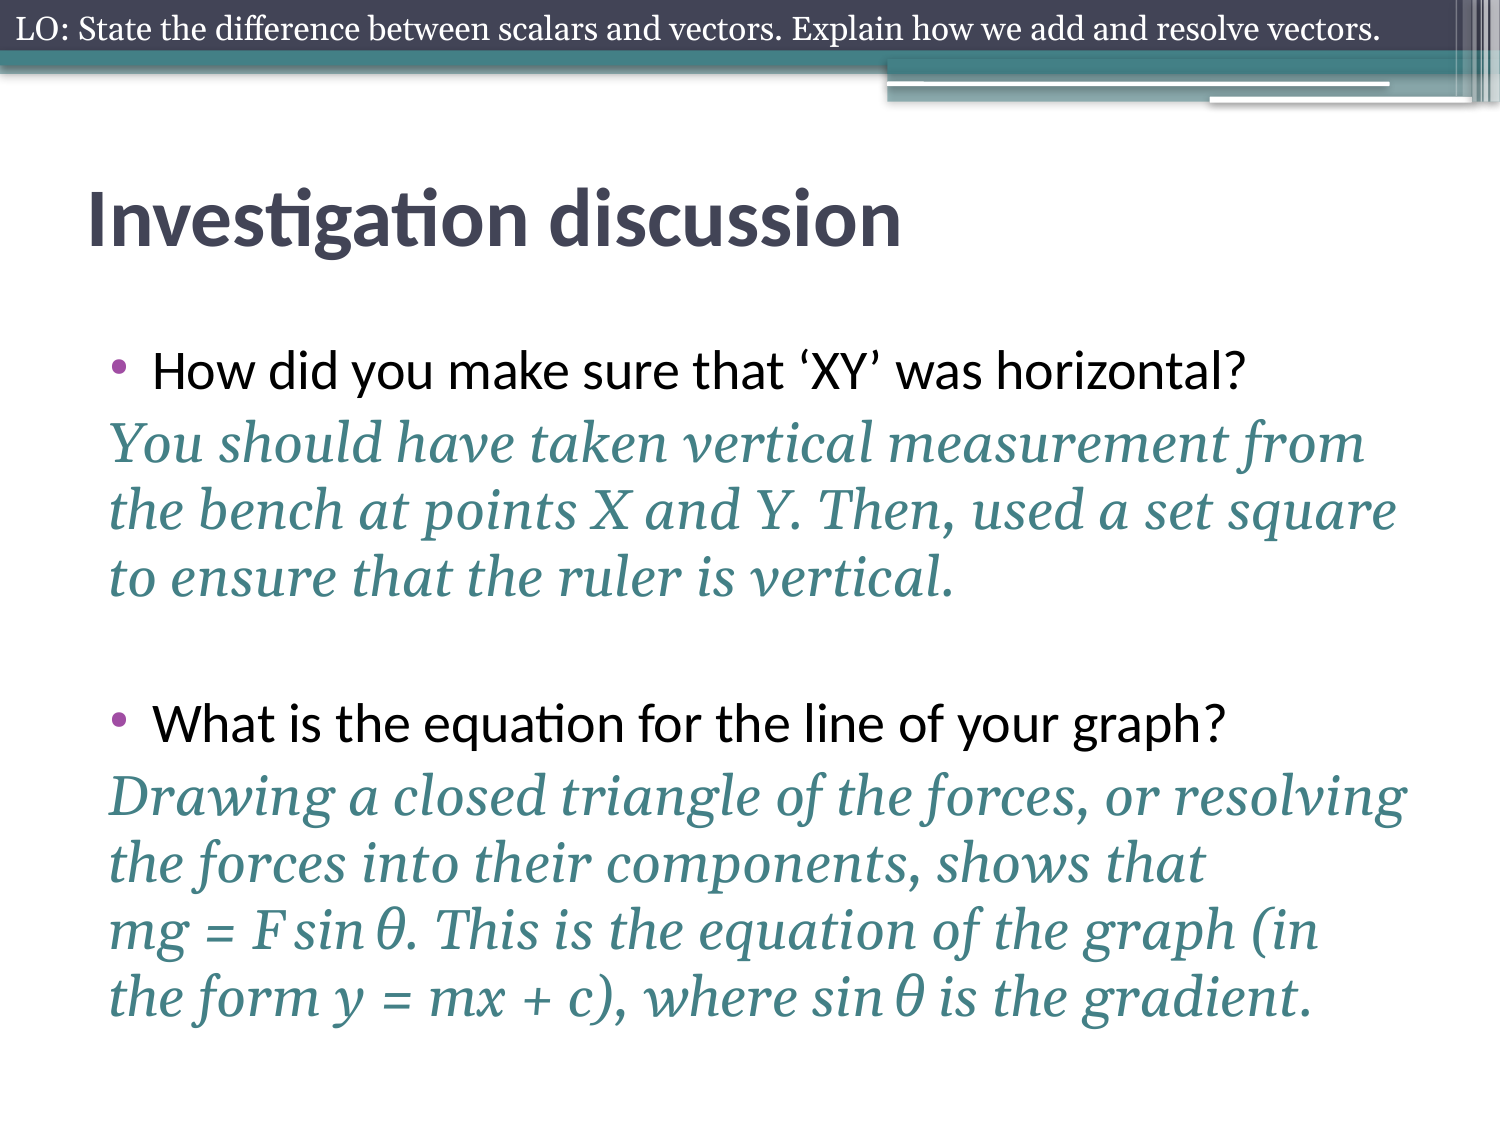

LO: State the difference between scalars and vectors. Explain how we add and resolve vectors.
# Investigation discussion
How did you make sure that ‘XY’ was horizontal?
	You should have taken vertical measurement from the bench at points X and Y. Then, used a set square to ensure that the ruler is vertical.

What is the equation for the line of your graph?
	Drawing a closed triangle of the forces, or resolving the forces into their components, shows that mg = F sin θ. This is the equation of the graph (in the form y = mx + c), where sin θ is the gradient.